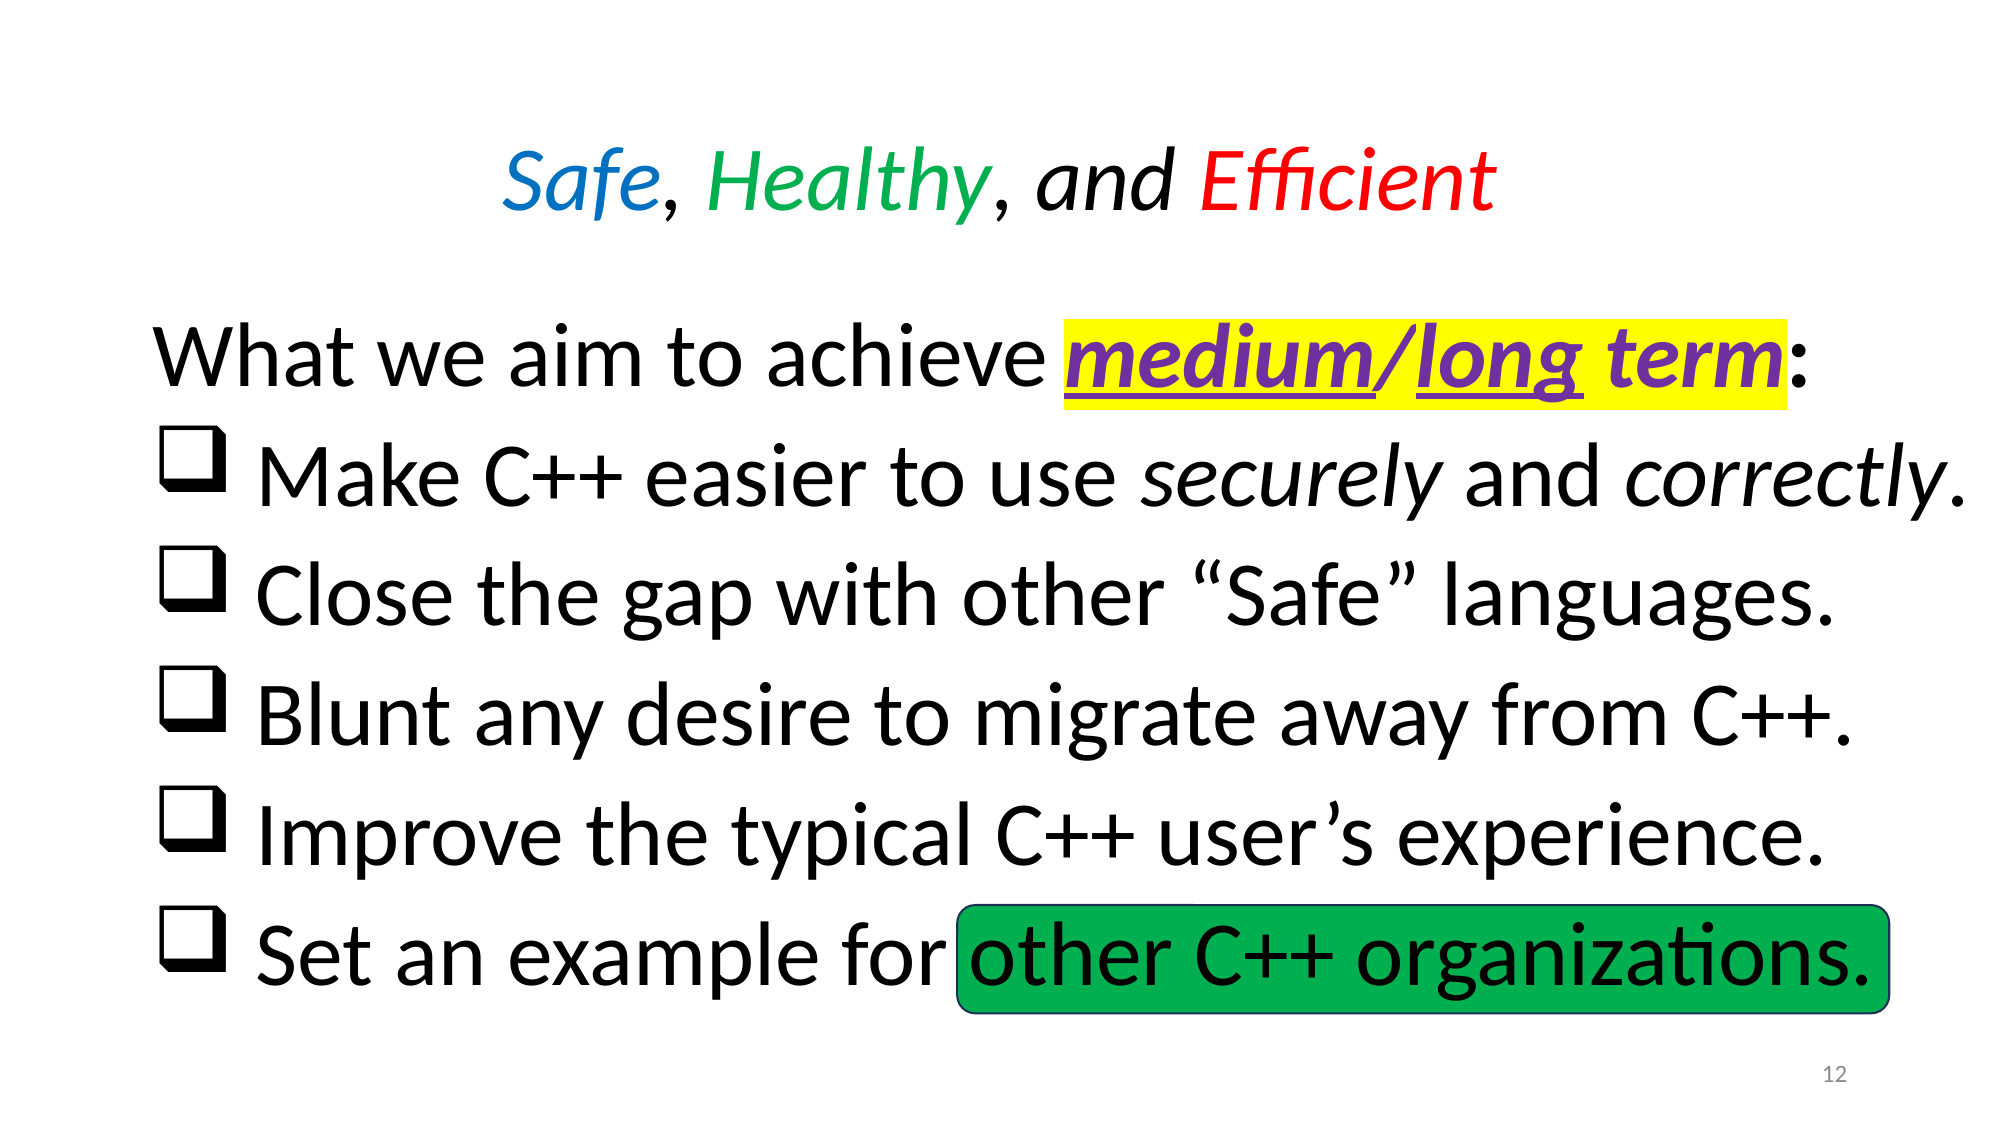

# Safe, Healthy, and Efficient
medium/long term:
What we aim to achieve:
 Make C++ easier to use securely and correctly.
 Close the gap with other “Safe” languages.
 Blunt any desire to migrate away from C++.
 Improve the typical C++ user’s experience.
 Set an example for other C++ organizations.

12